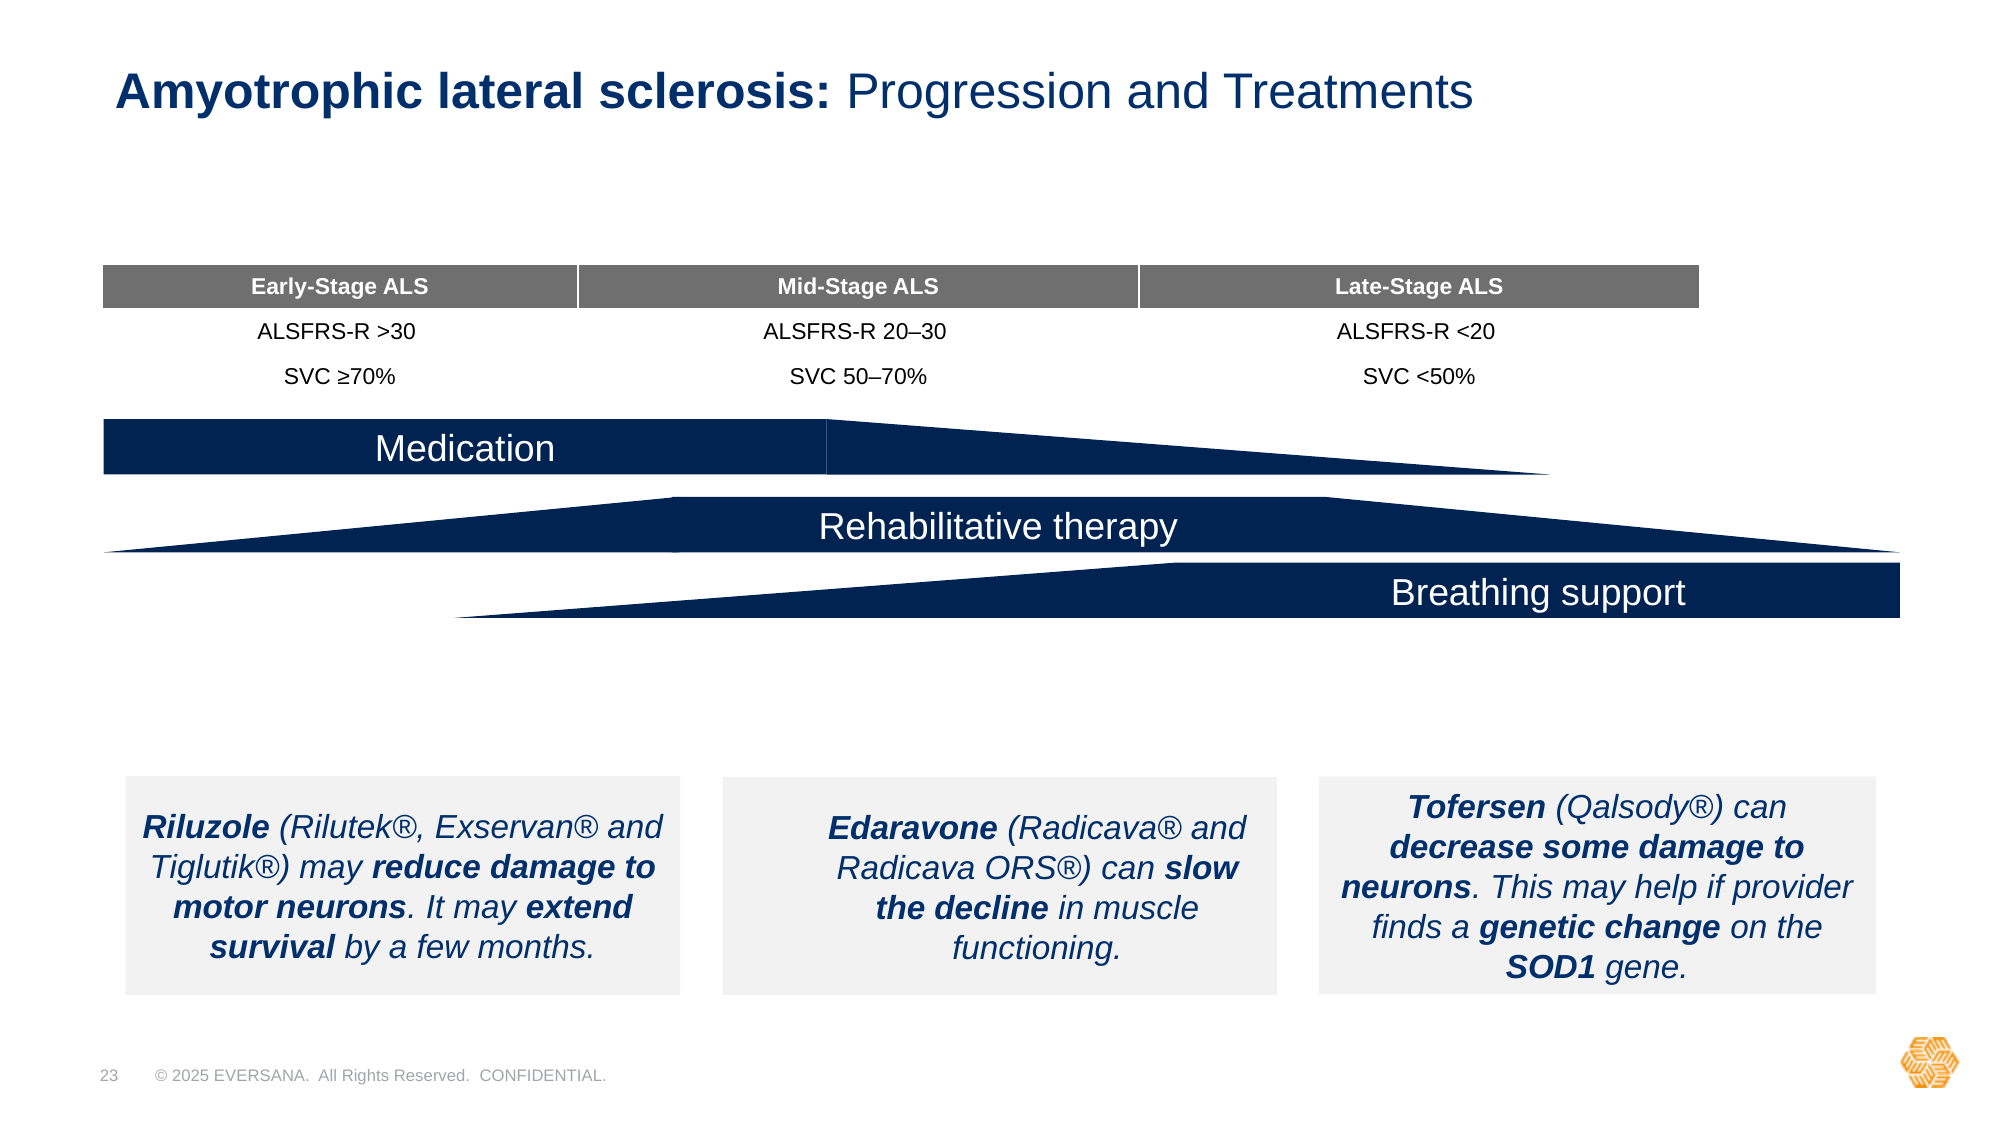

# Amyotrophic lateral sclerosis: Progression and Treatments

| Early-Stage ALS | Mid-Stage ALS | Late-Stage ALS |
| --- | --- | --- |
| ALSFRS-R >30 | ALSFRS-R 20–30 | ALSFRS-R <20 |
| SVC ≥70% | SVC 50–70% | SVC <50% |
Medication

Rehabilitative therapy

Breathing support
Riluzole (Rilutek®, Exservan® and Tiglutik®) may reduce damage to motor neurons. It may extend survival by a few months.
Tofersen (Qalsody®) can decrease some damage to neurons. This may help if provider finds a genetic change on the SOD1 gene.
Edaravone (Radicava® and Radicava ORS®) can slow the decline in muscle functioning.